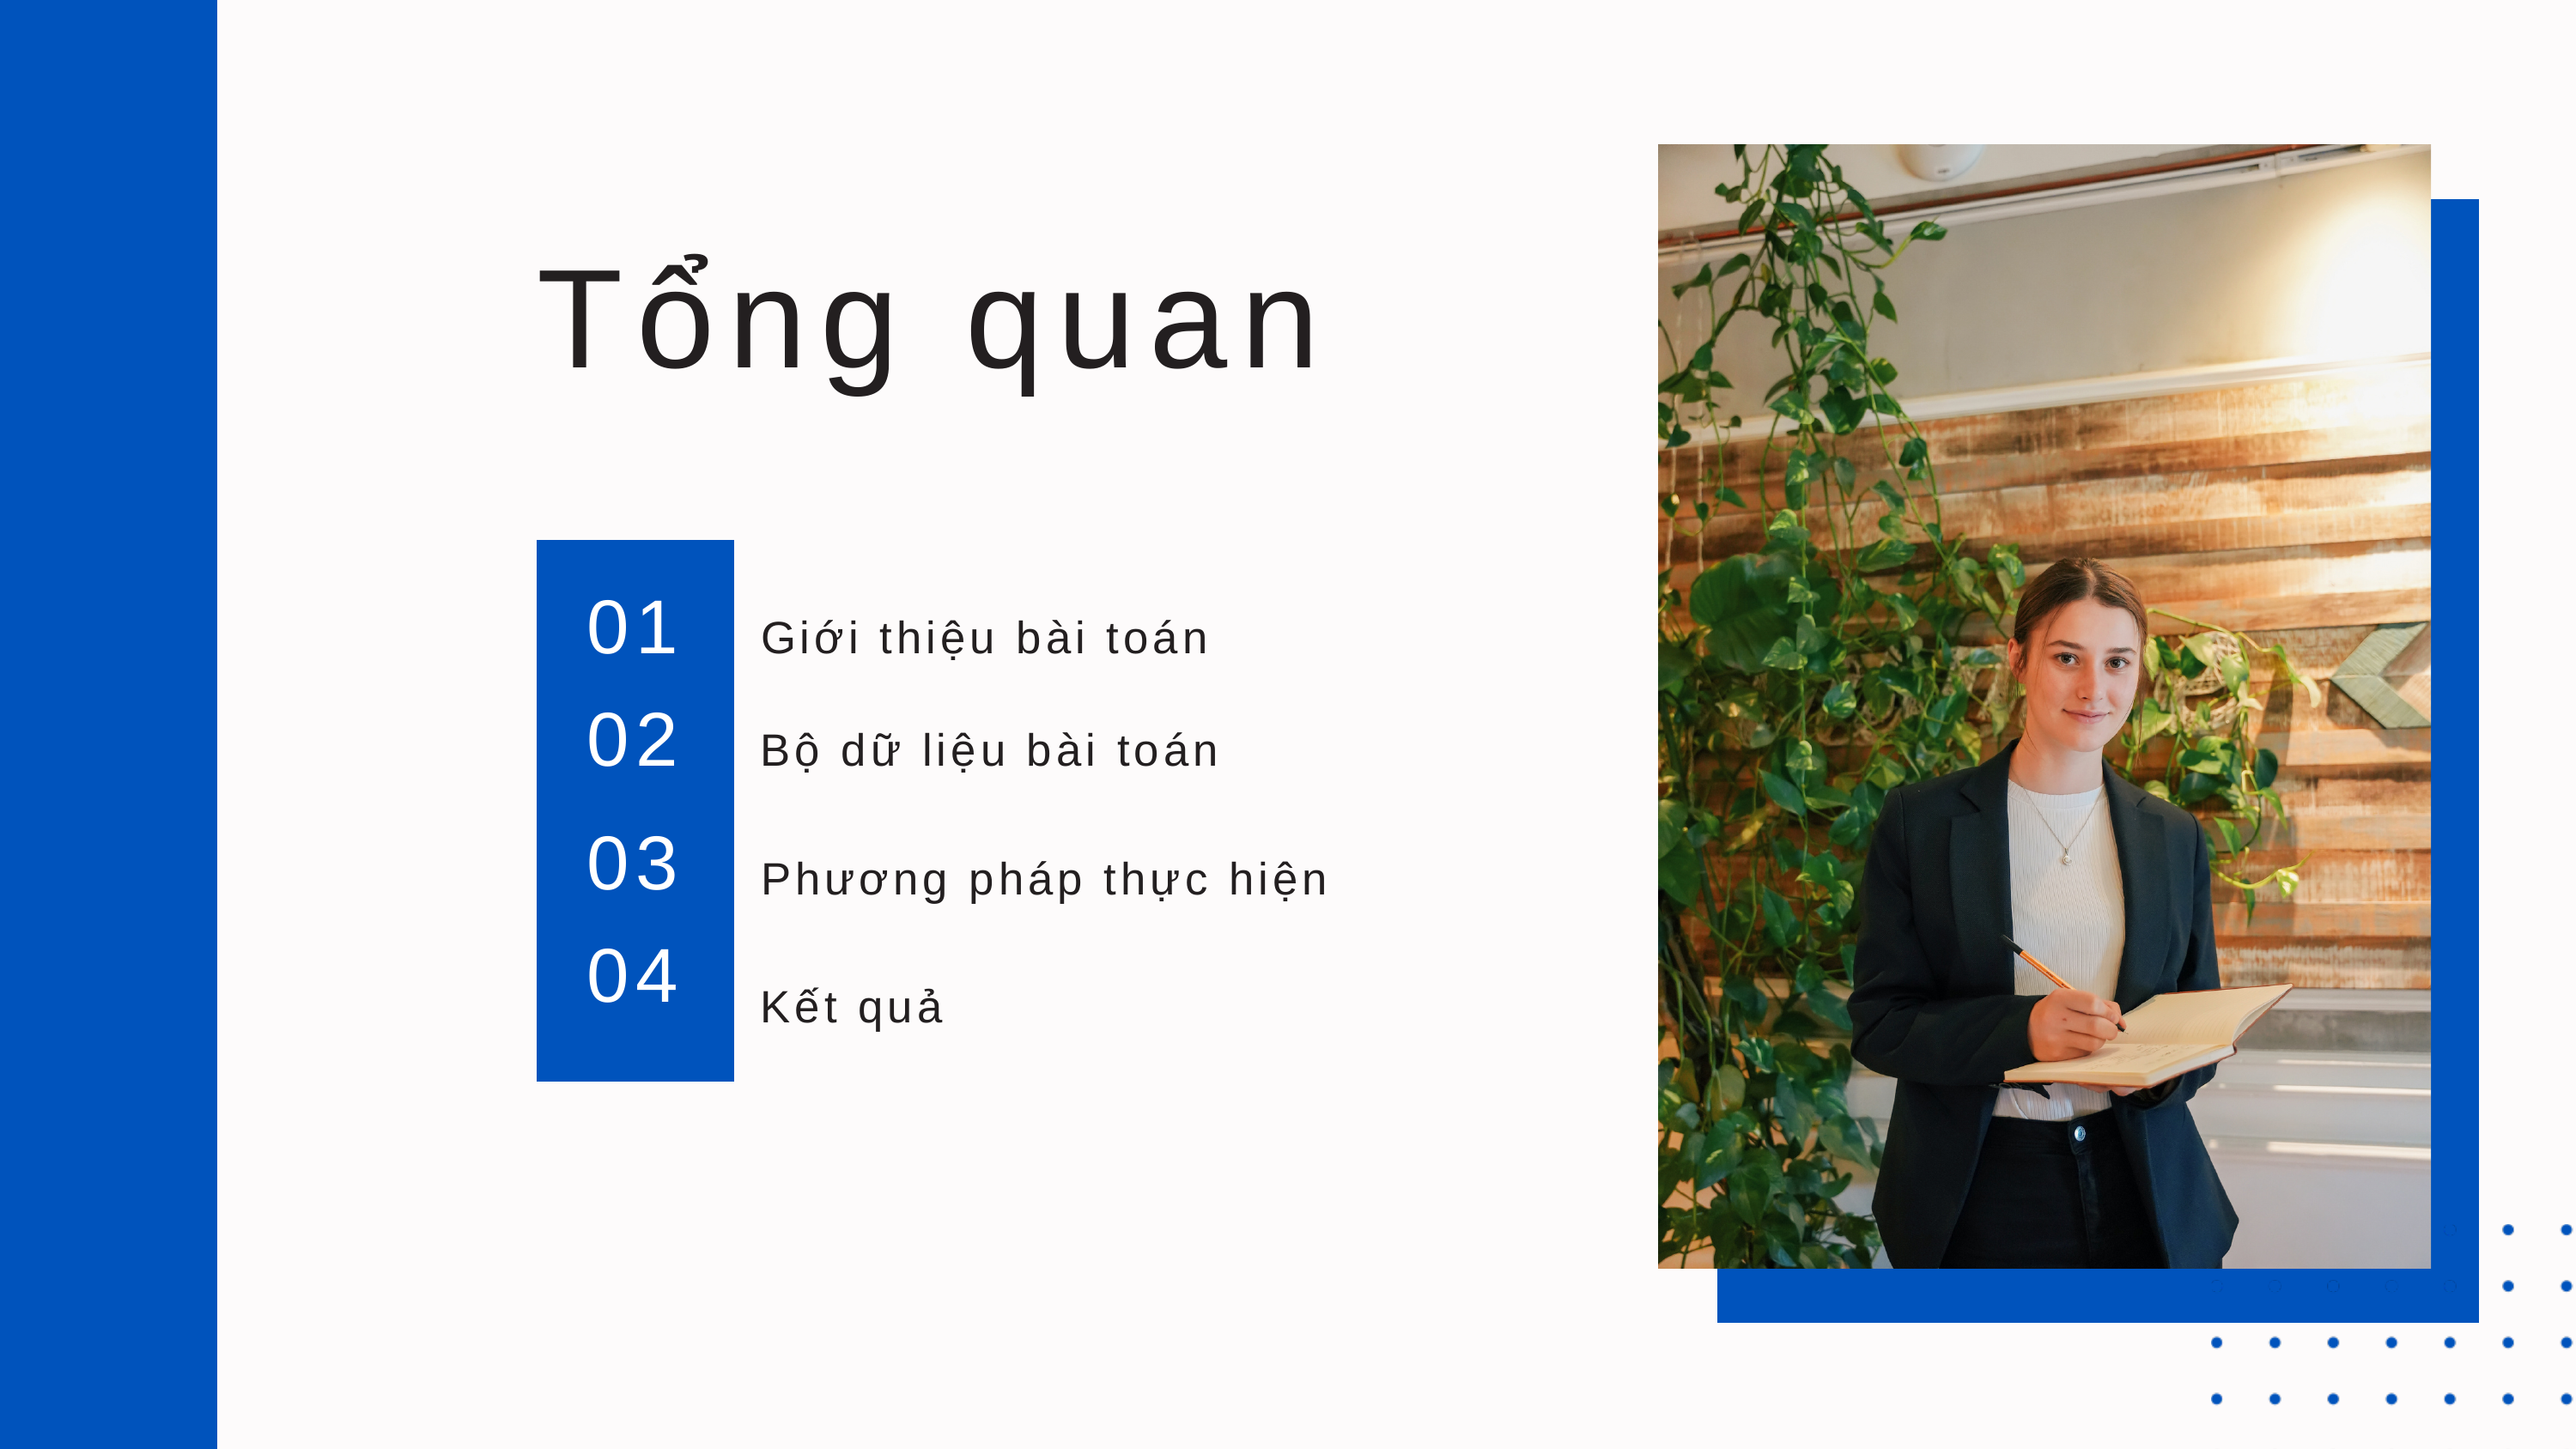

Tổng quan

01
Giới thiệu bài toán
02
Bộ dữ liệu bài toán
03
Phương pháp thực hiện
04
Kết quả